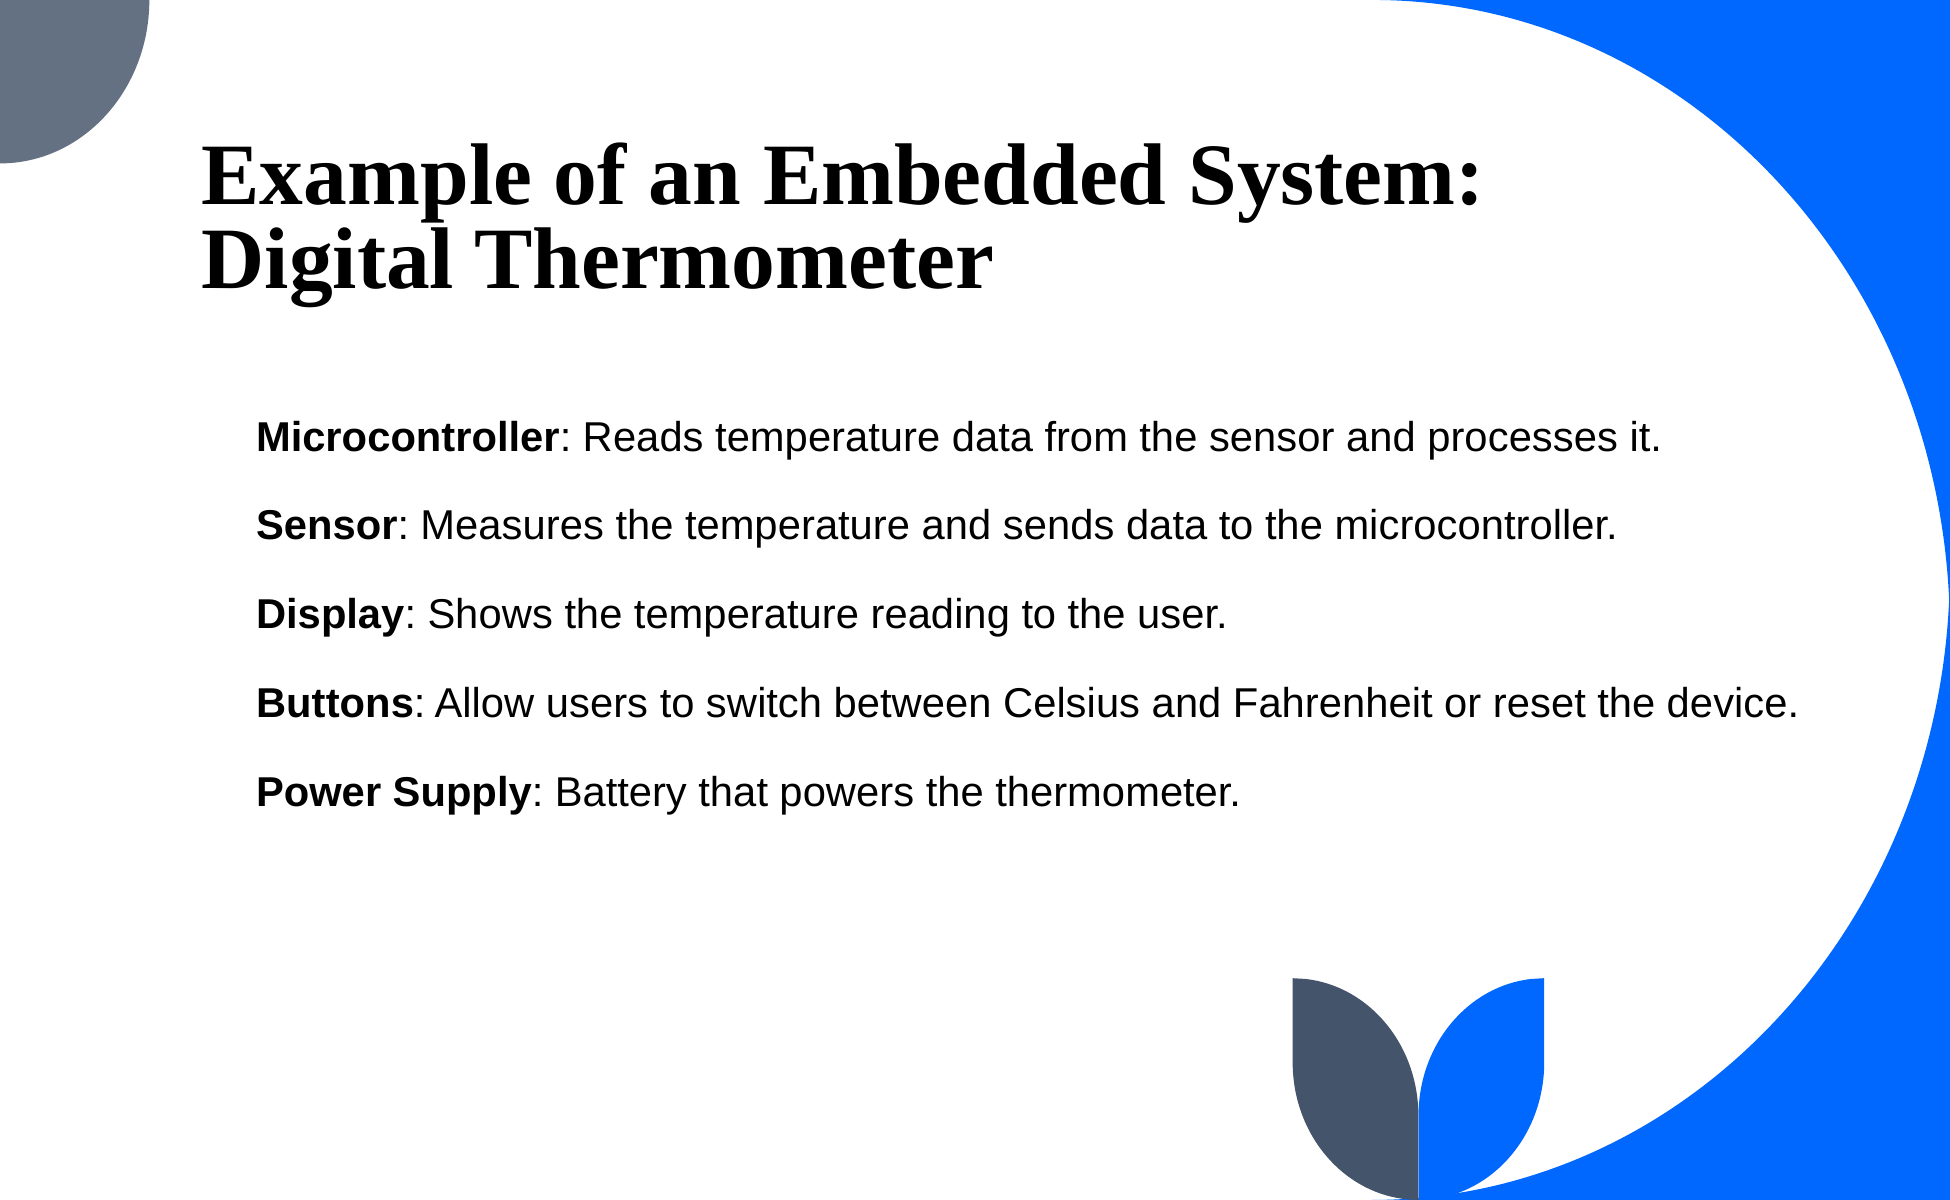

# Example of an Embedded System: Digital Thermometer
Microcontroller: Reads temperature data from the sensor and processes it.

Sensor: Measures the temperature and sends data to the microcontroller.

Display: Shows the temperature reading to the user.

Buttons: Allow users to switch between Celsius and Fahrenheit or reset the device.

Power Supply: Battery that powers the thermometer.